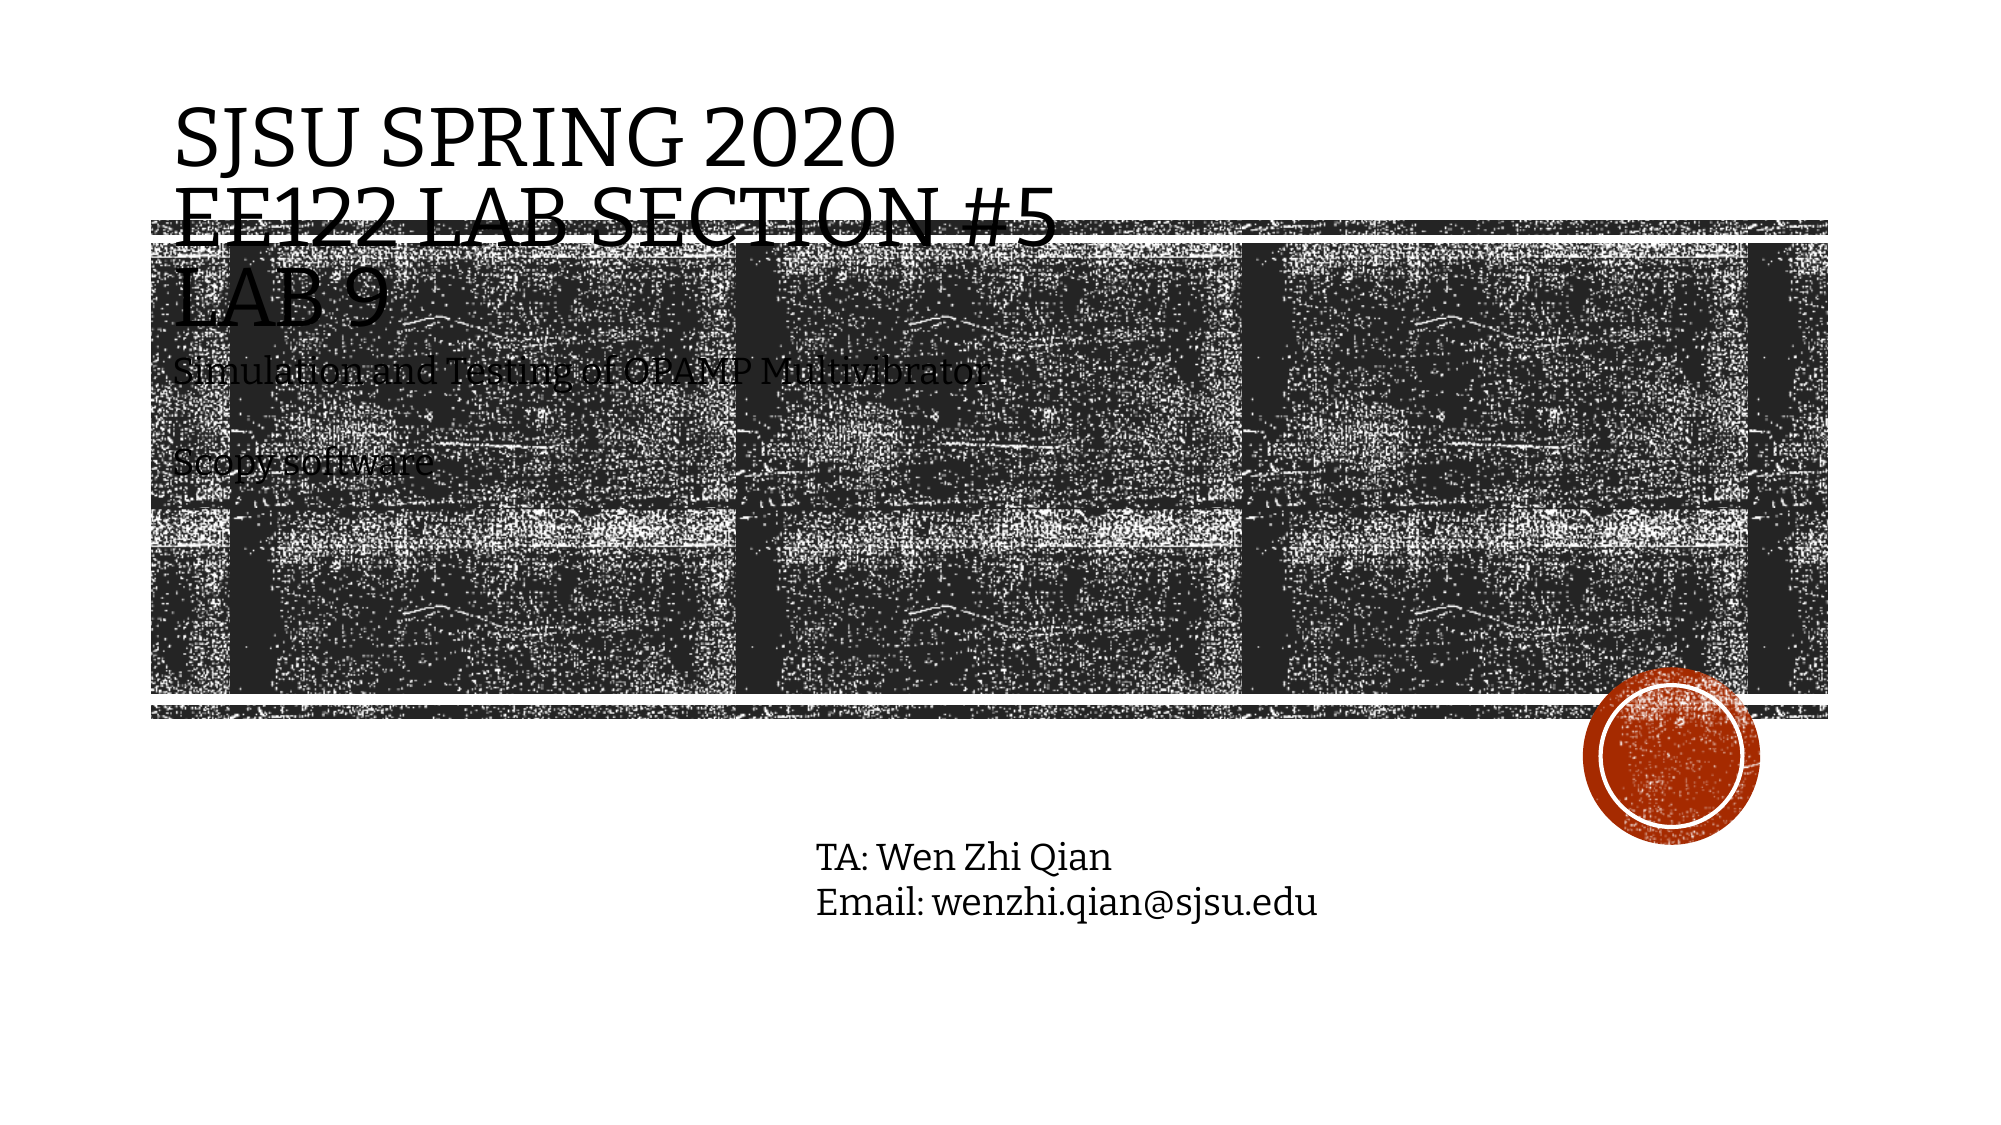

SJSU Spring 2020
EE122 lab section #5
lab 9
Simulation and Testing of OPAMP Multivibrator
Scopy software
TA: Wen Zhi Qian
Email: wenzhi.qian@sjsu.edu